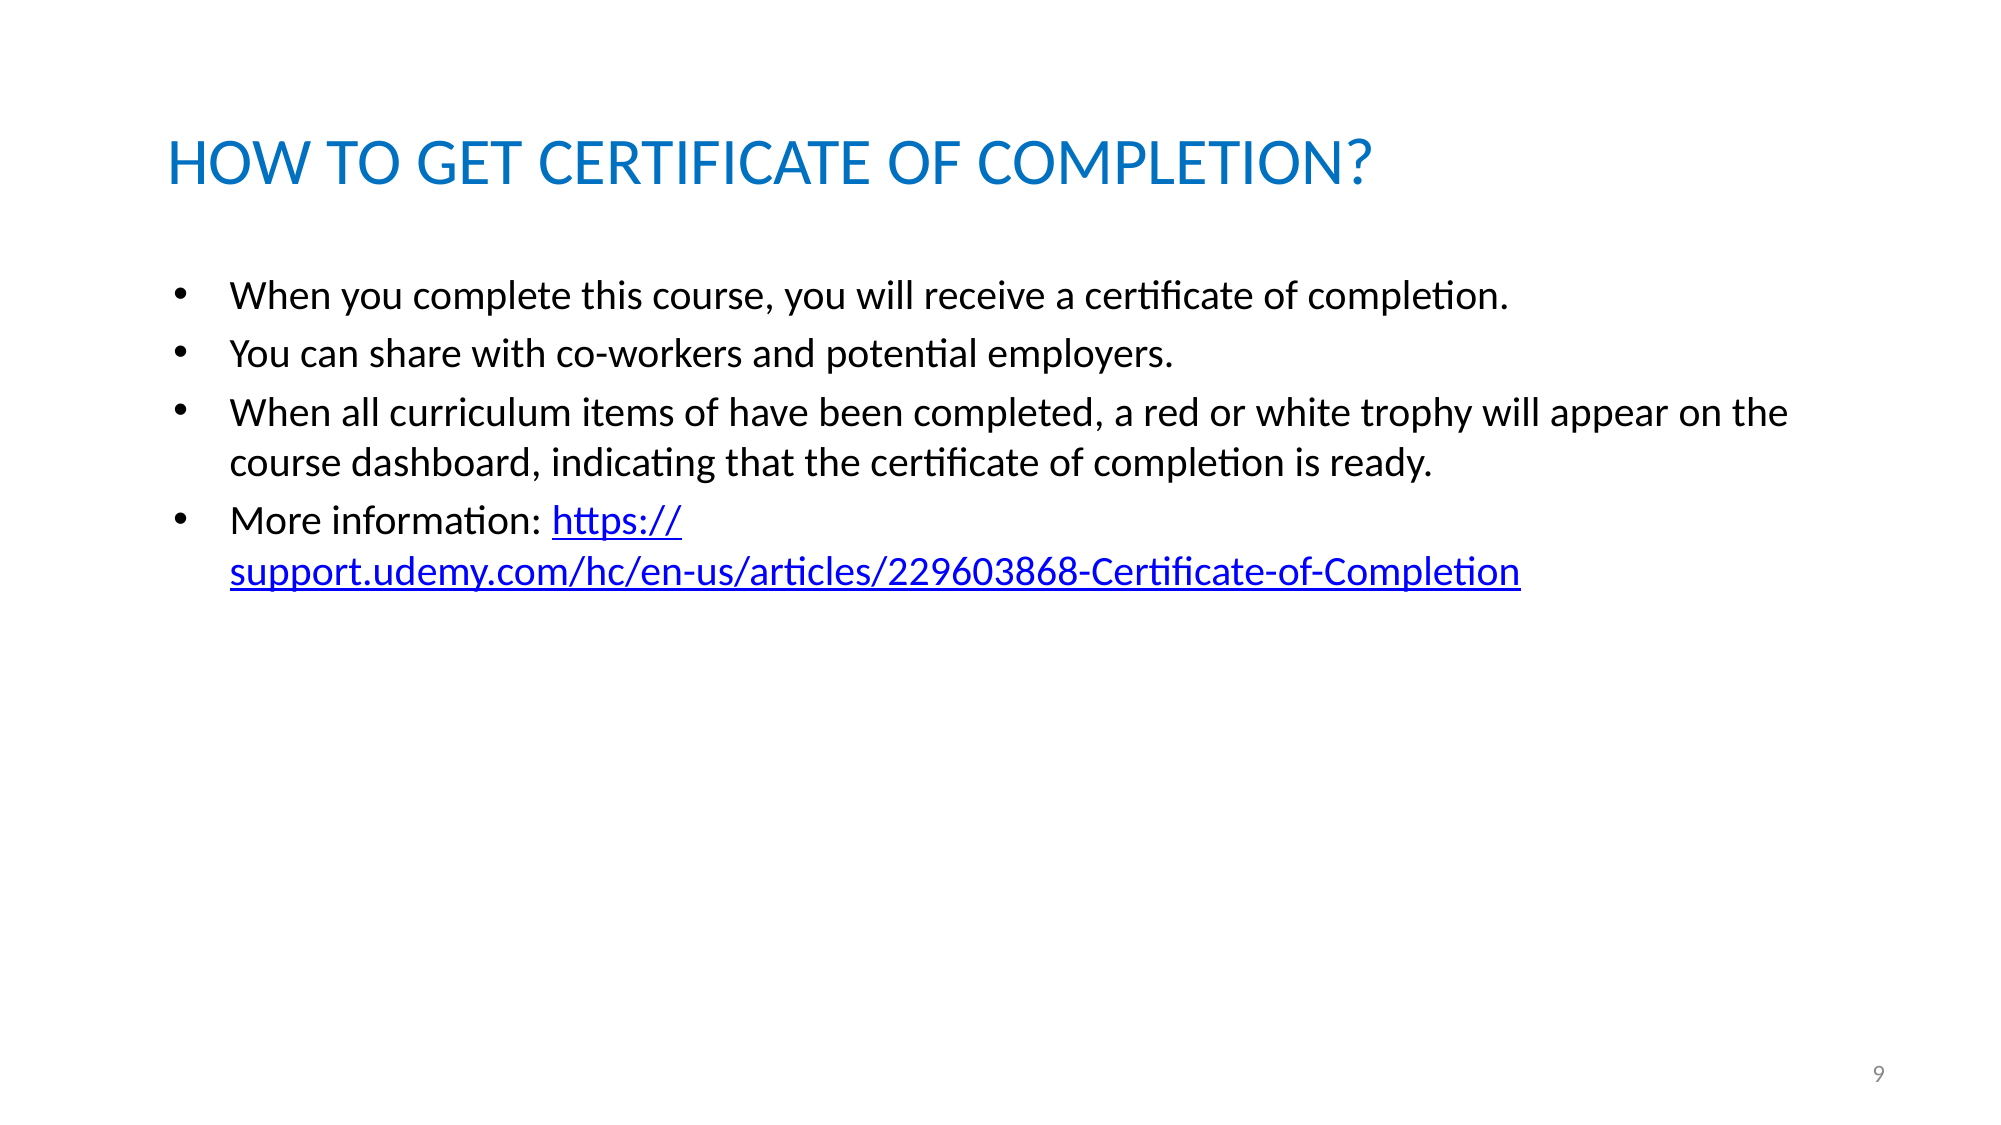

HOW TO GET CERTIFICATE OF COMPLETION?
When you complete this course, you will receive a certificate of completion.
You can share with co-workers and potential employers.
When all curriculum items of have been completed, a red or white trophy will appear on the course dashboard, indicating that the certificate of completion is ready.
More information: https://support.udemy.com/hc/en-us/articles/229603868-Certificate-of-Completion

9